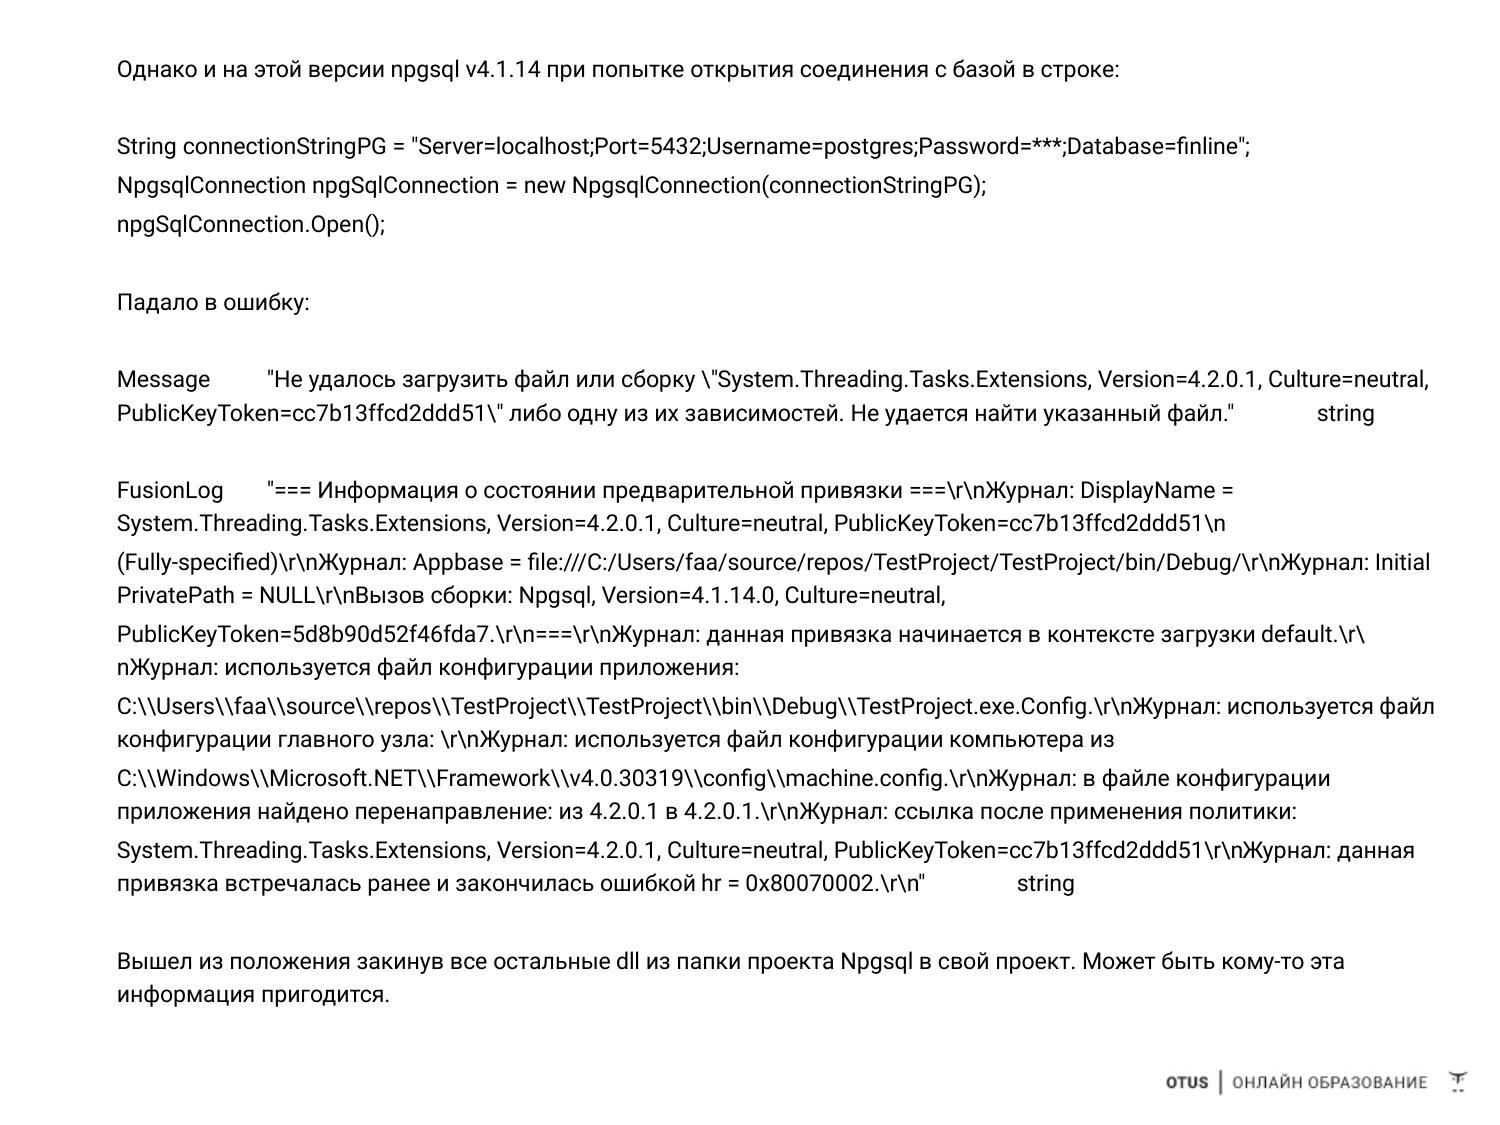

Однако и на этой версии npgsql v4.1.14 при попытке открытия соединения с базой в строке:

String connectionStringPG = "Server=localhost;Port=5432;Username=postgres;Password=***;Database=finline";
NpgsqlConnection npgSqlConnection = new NpgsqlConnection(connectionStringPG);
npgSqlConnection.Open();

Падало в ошибку:

Message	"Не удалось загрузить файл или сборку \"System.Threading.Tasks.Extensions, Version=4.2.0.1, Culture=neutral, PublicKeyToken=cc7b13ffcd2ddd51\" либо одну из их зависимостей. Не удается найти указанный файл."	string

FusionLog	"=== Информация о состоянии предварительной привязки ===\r\nЖурнал: DisplayName = System.Threading.Tasks.Extensions, Version=4.2.0.1, Culture=neutral, PublicKeyToken=cc7b13ffcd2ddd51\n
(Fully-specified)\r\nЖурнал: Appbase = file:///C:/Users/faa/source/repos/TestProject/TestProject/bin/Debug/\r\nЖурнал: Initial PrivatePath = NULL\r\nВызов сборки: Npgsql, Version=4.1.14.0, Culture=neutral,
PublicKeyToken=5d8b90d52f46fda7.\r\n===\r\nЖурнал: данная привязка начинается в контексте загрузки default.\r\nЖурнал: используется файл конфигурации приложения:
C:\\Users\\faa\\source\\repos\\TestProject\\TestProject\\bin\\Debug\\TestProject.exe.Config.\r\nЖурнал: используется файл конфигурации главного узла: \r\nЖурнал: используется файл конфигурации компьютера из
C:\\Windows\\Microsoft.NET\\Framework\\v4.0.30319\\config\\machine.config.\r\nЖурнал: в файле конфигурации приложения найдено перенаправление: из 4.2.0.1 в 4.2.0.1.\r\nЖурнал: ссылка после применения политики:
System.Threading.Tasks.Extensions, Version=4.2.0.1, Culture=neutral, PublicKeyToken=cc7b13ffcd2ddd51\r\nЖурнал: данная привязка встречалась ранее и закончилась ошибкой hr = 0x80070002.\r\n"	string

Вышел из положения закинув все остальные dll из папки проекта Npgsql в свой проект. Может быть кому-то эта информация пригодится.